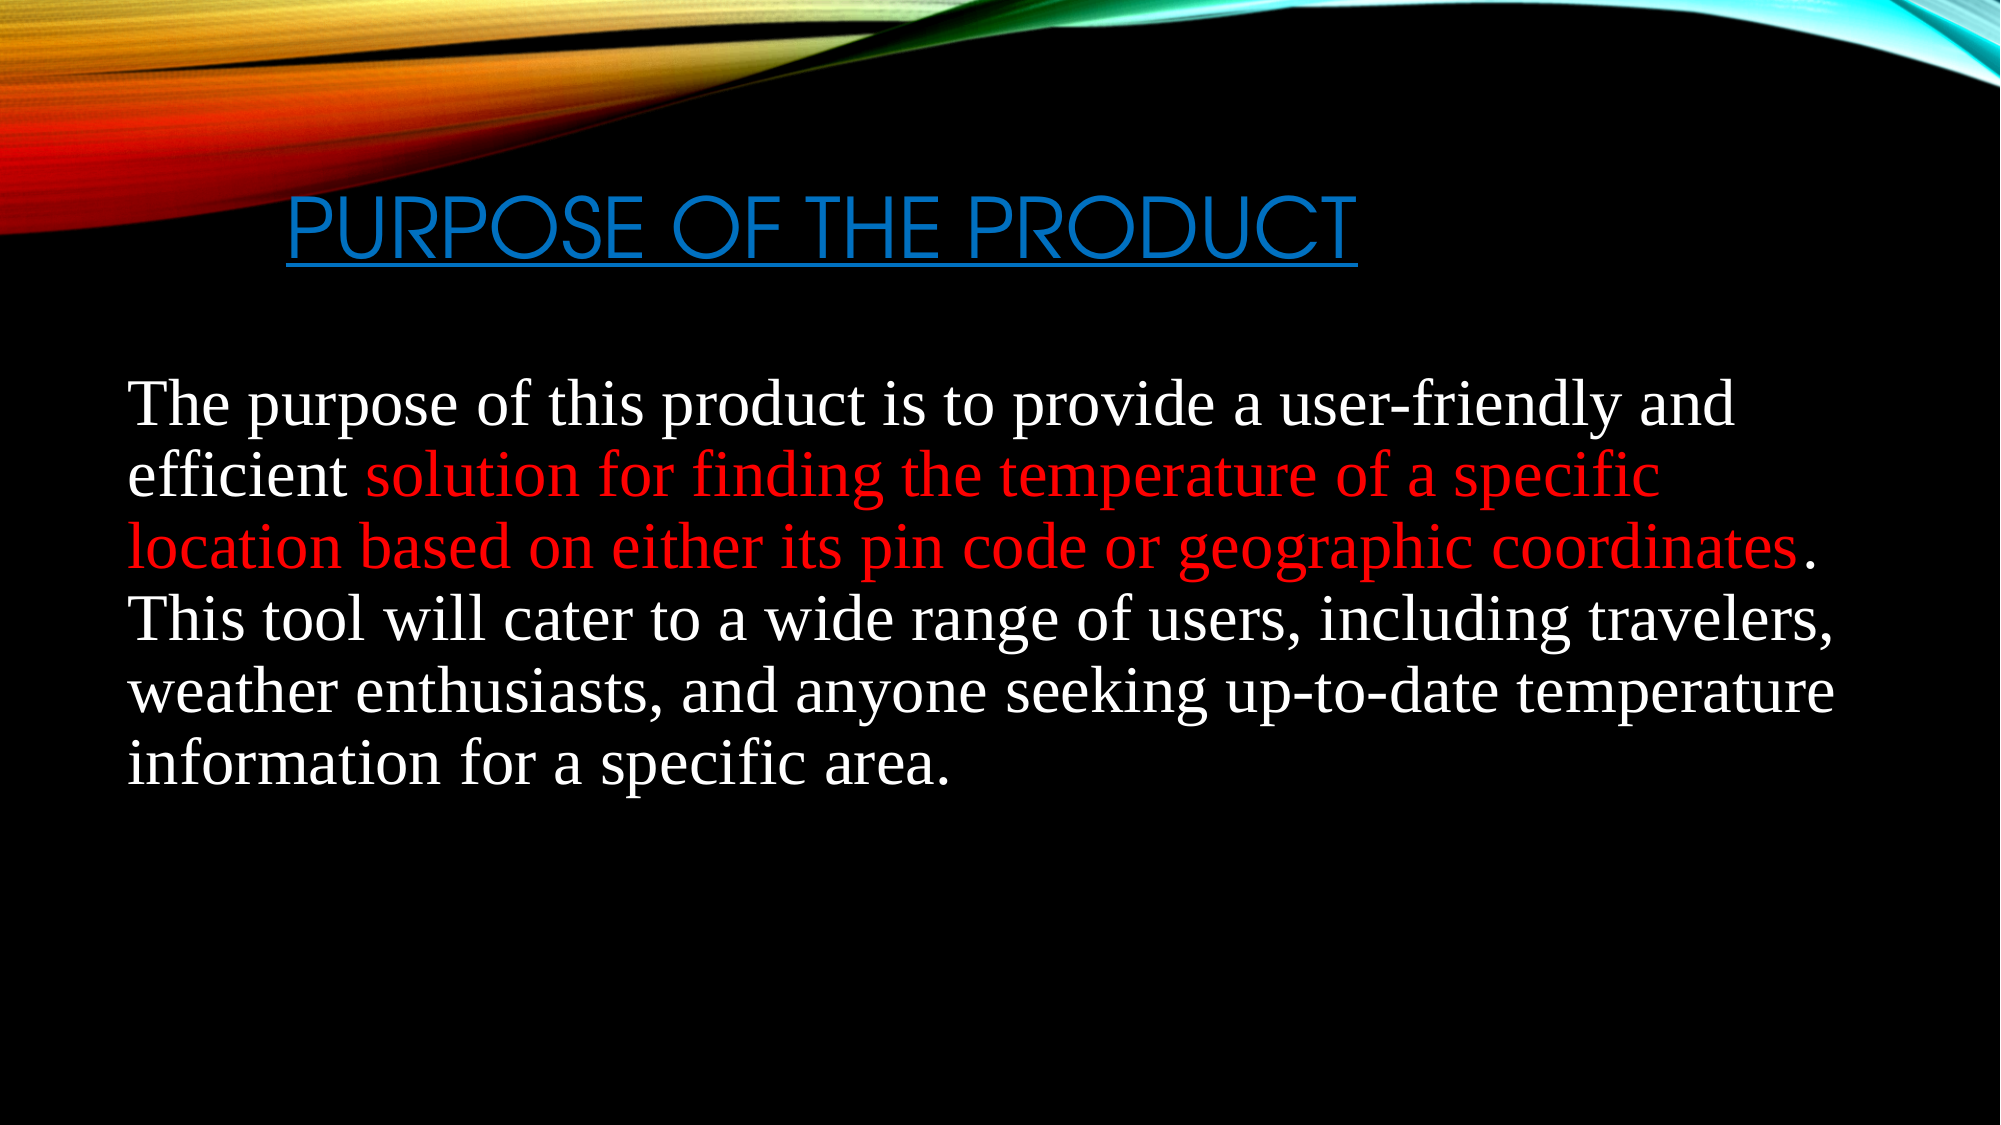

# Purpose of the product
The purpose of this product is to provide a user-friendly and efficient solution for finding the temperature of a specific location based on either its pin code or geographic coordinates. This tool will cater to a wide range of users, including travelers, weather enthusiasts, and anyone seeking up-to-date temperature information for a specific area.